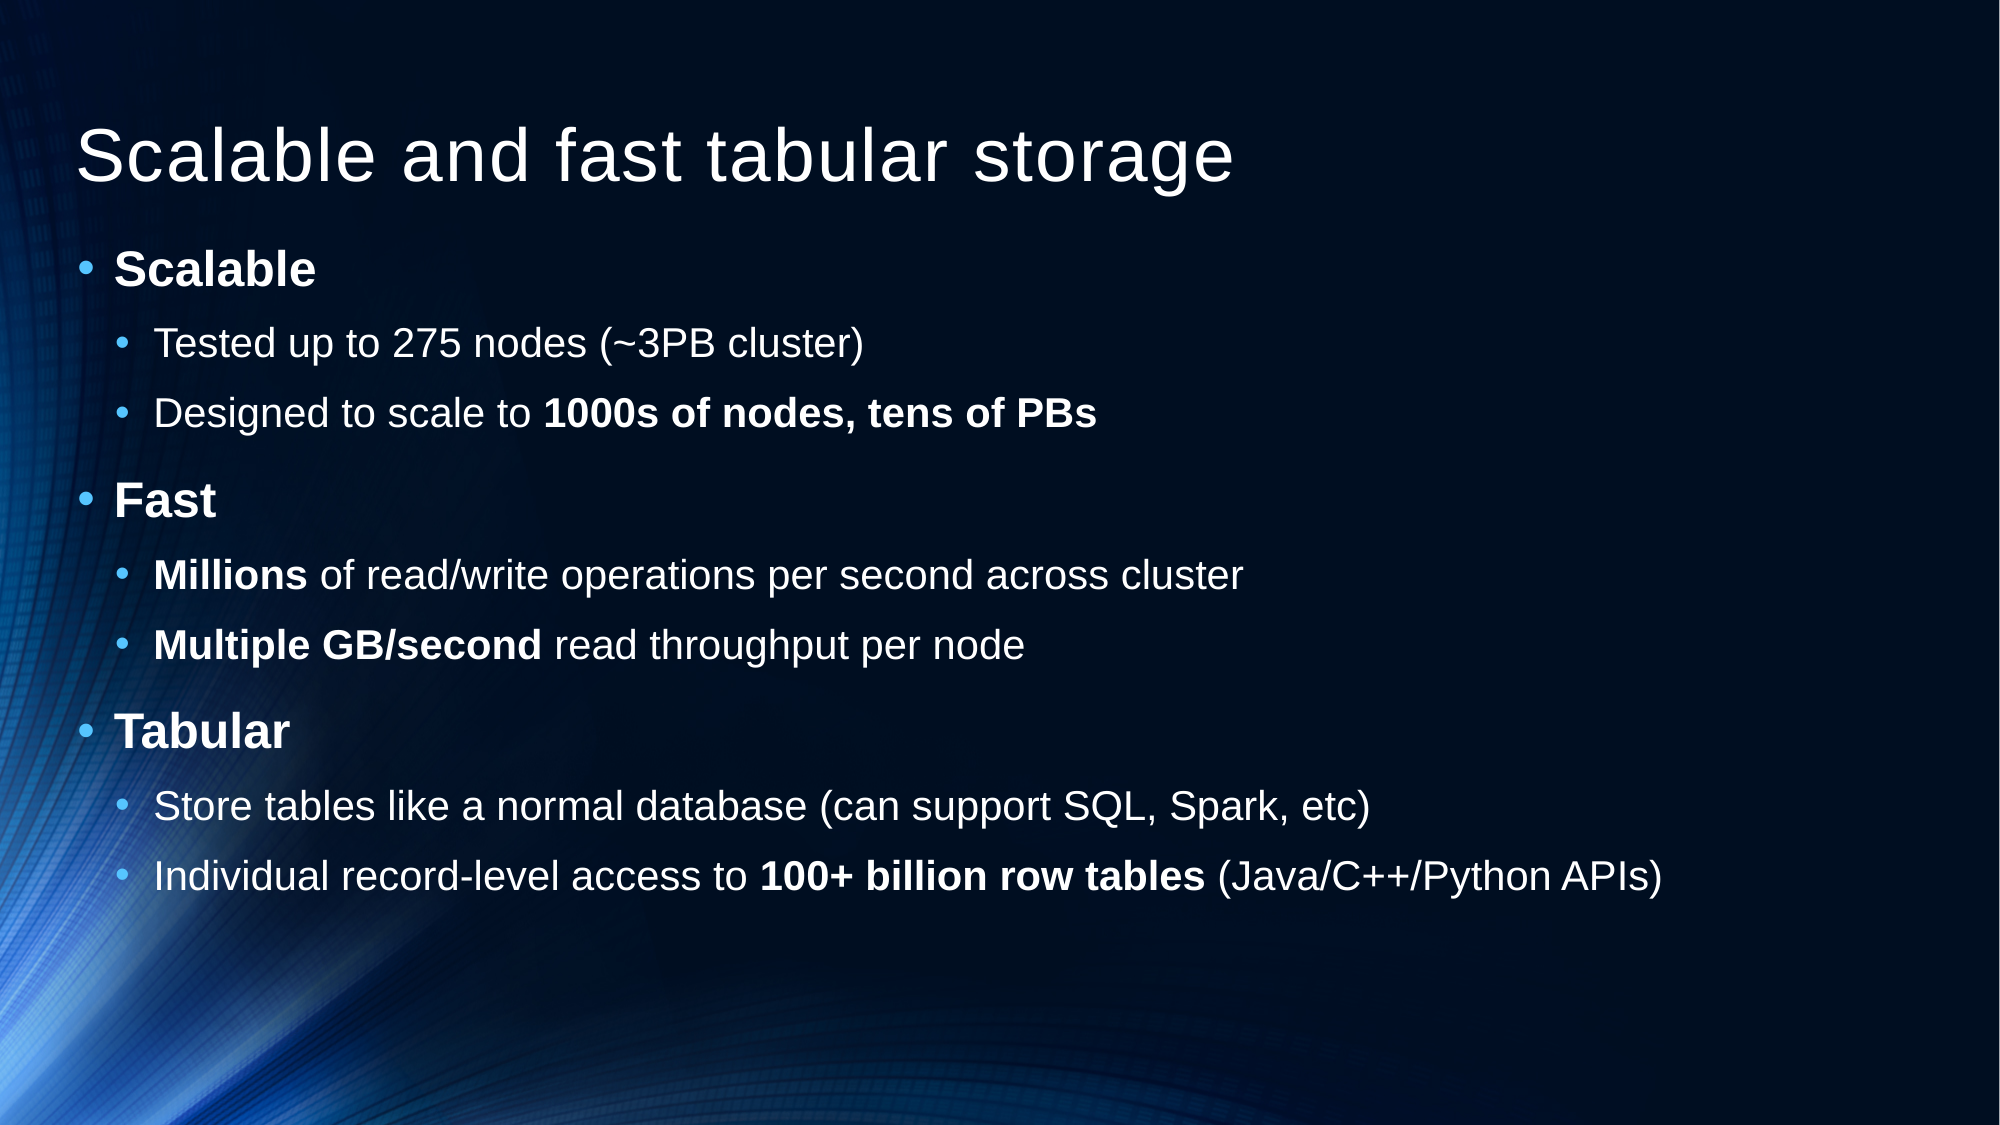

# Scalable and fast tabular storage
Scalable
Tested up to 275 nodes (~3PB cluster)
Designed to scale to 1000s of nodes, tens of PBs
Fast
Millions of read/write operations per second across cluster
Multiple GB/second read throughput per node
Tabular
Store tables like a normal database (can support SQL, Spark, etc)
Individual record-level access to 100+ billion row tables (Java/C++/Python APIs)